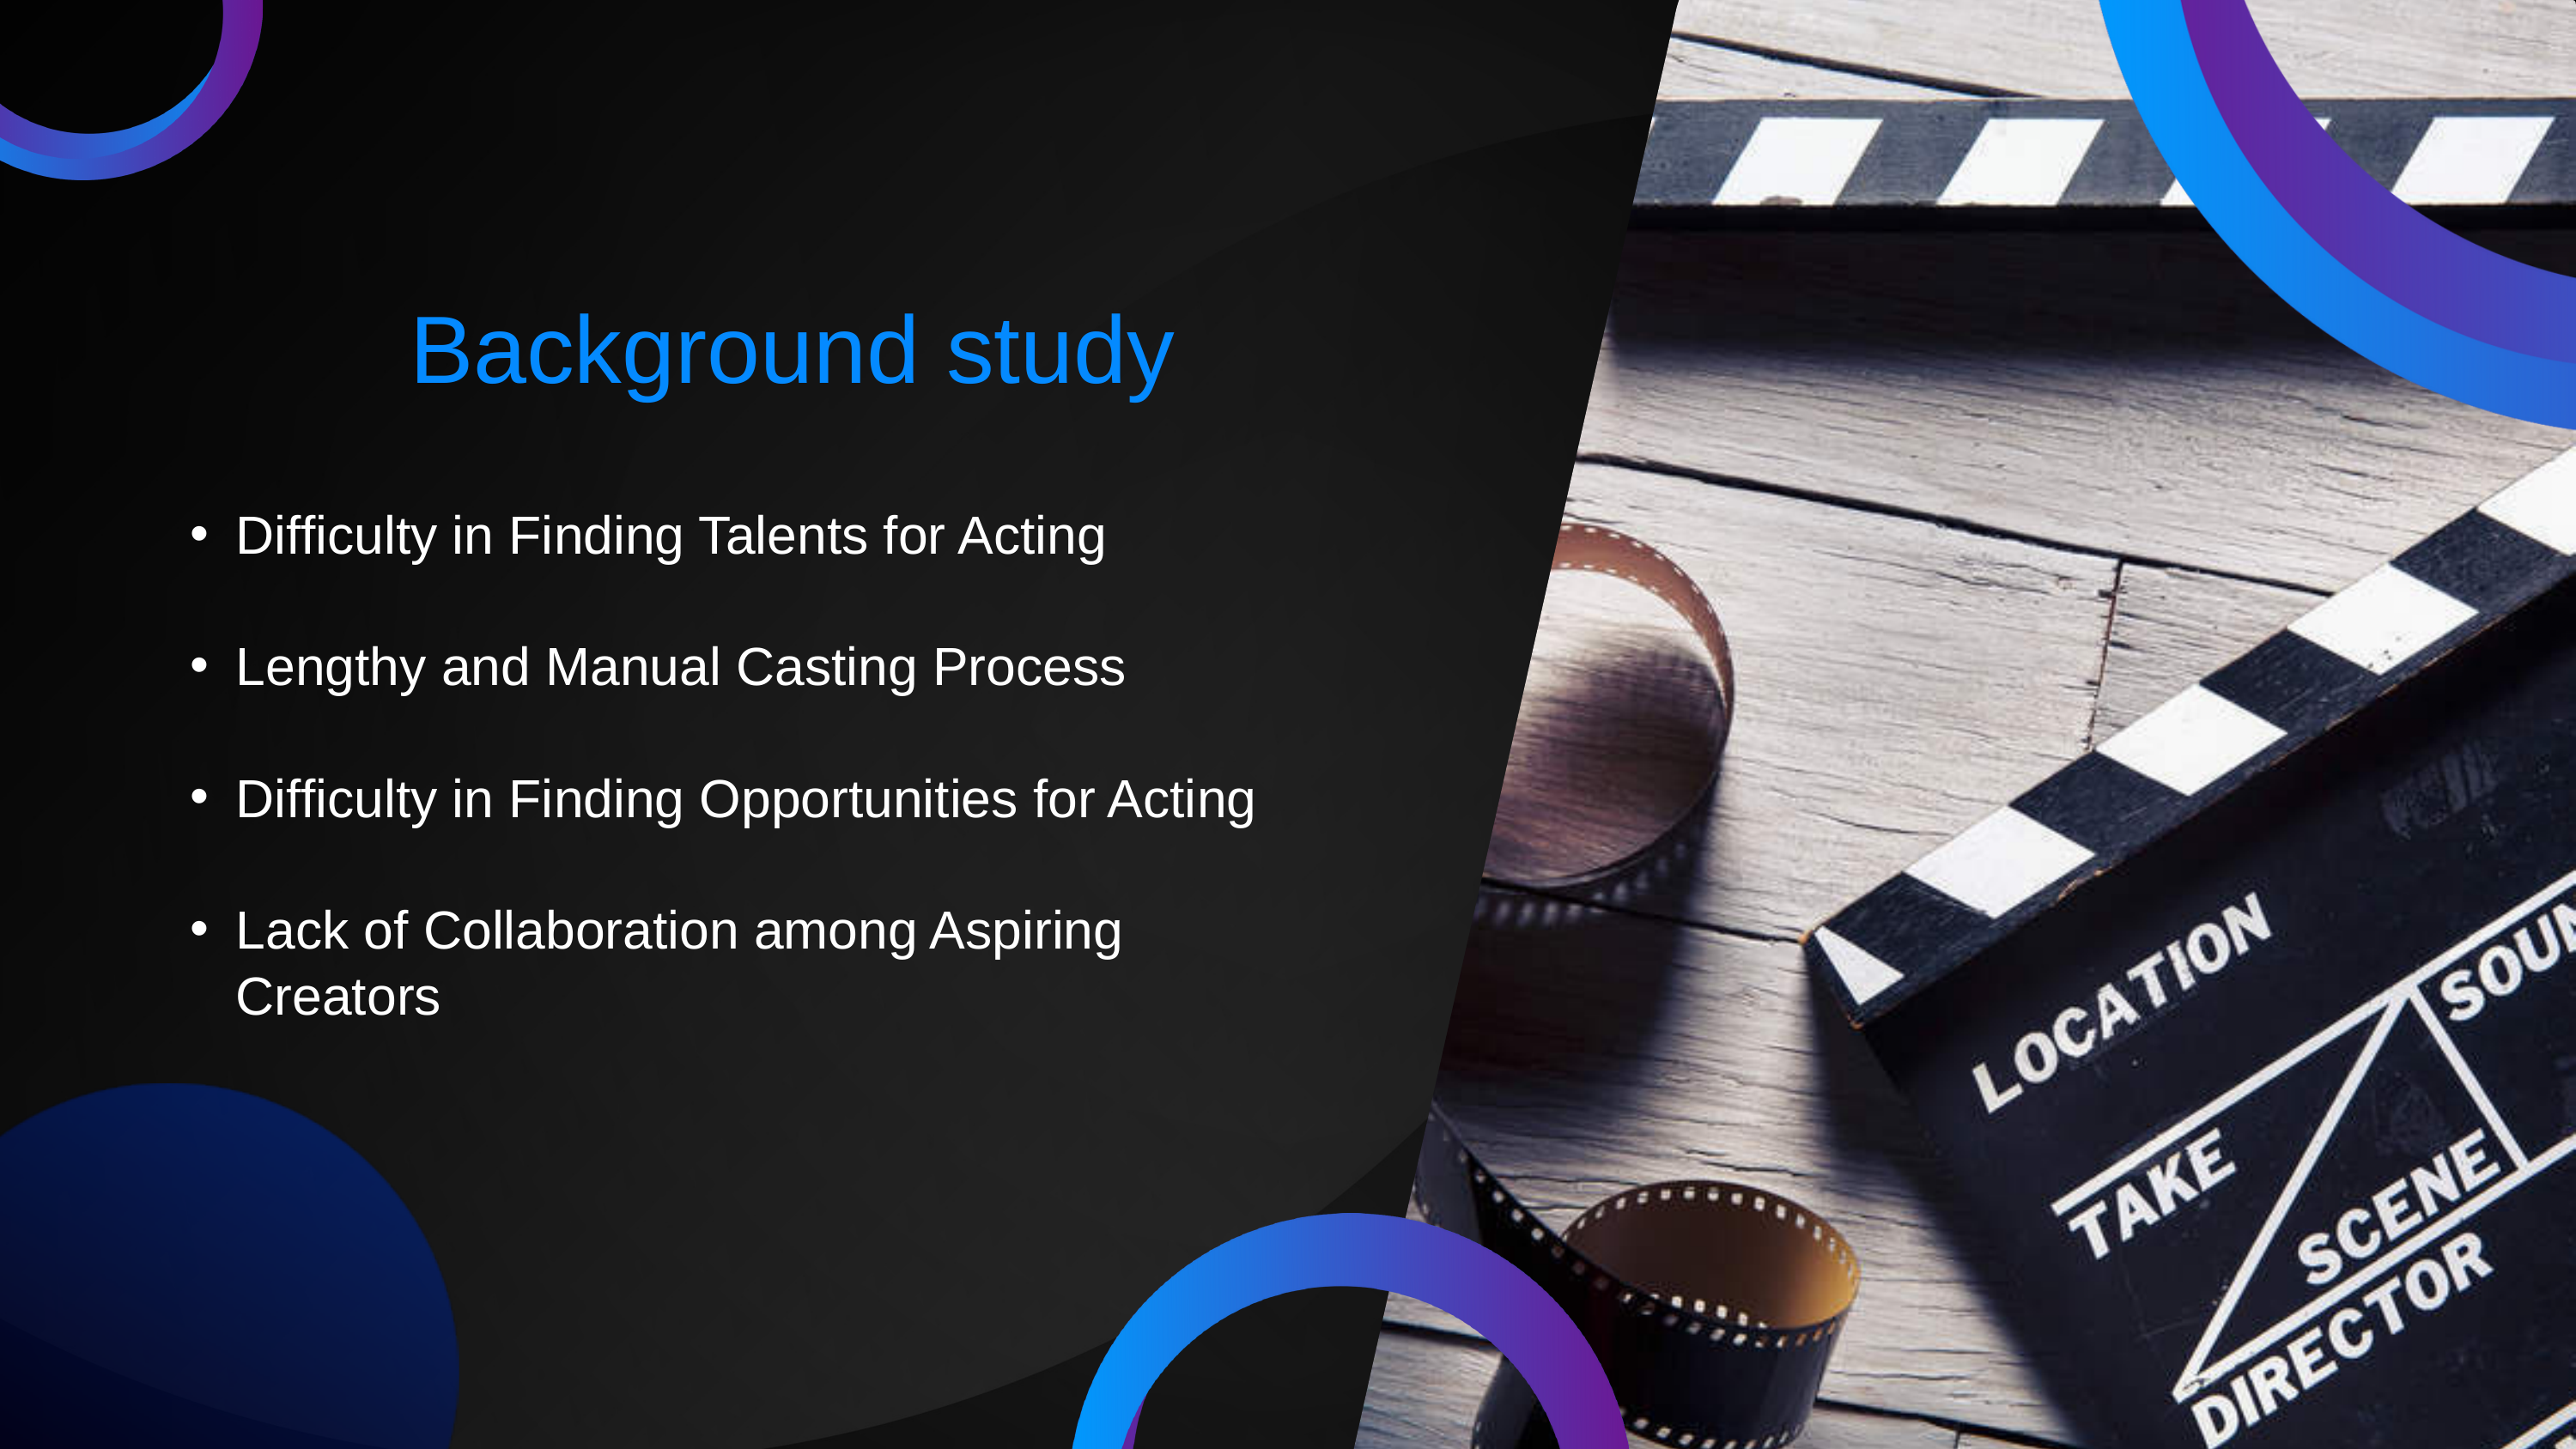

Background study
Difficulty in Finding Talents for Acting​

Lengthy and Manual Casting Process​

Difficulty in Finding Opportunities for Acting​
​
Lack of Collaboration among Aspiring Creators